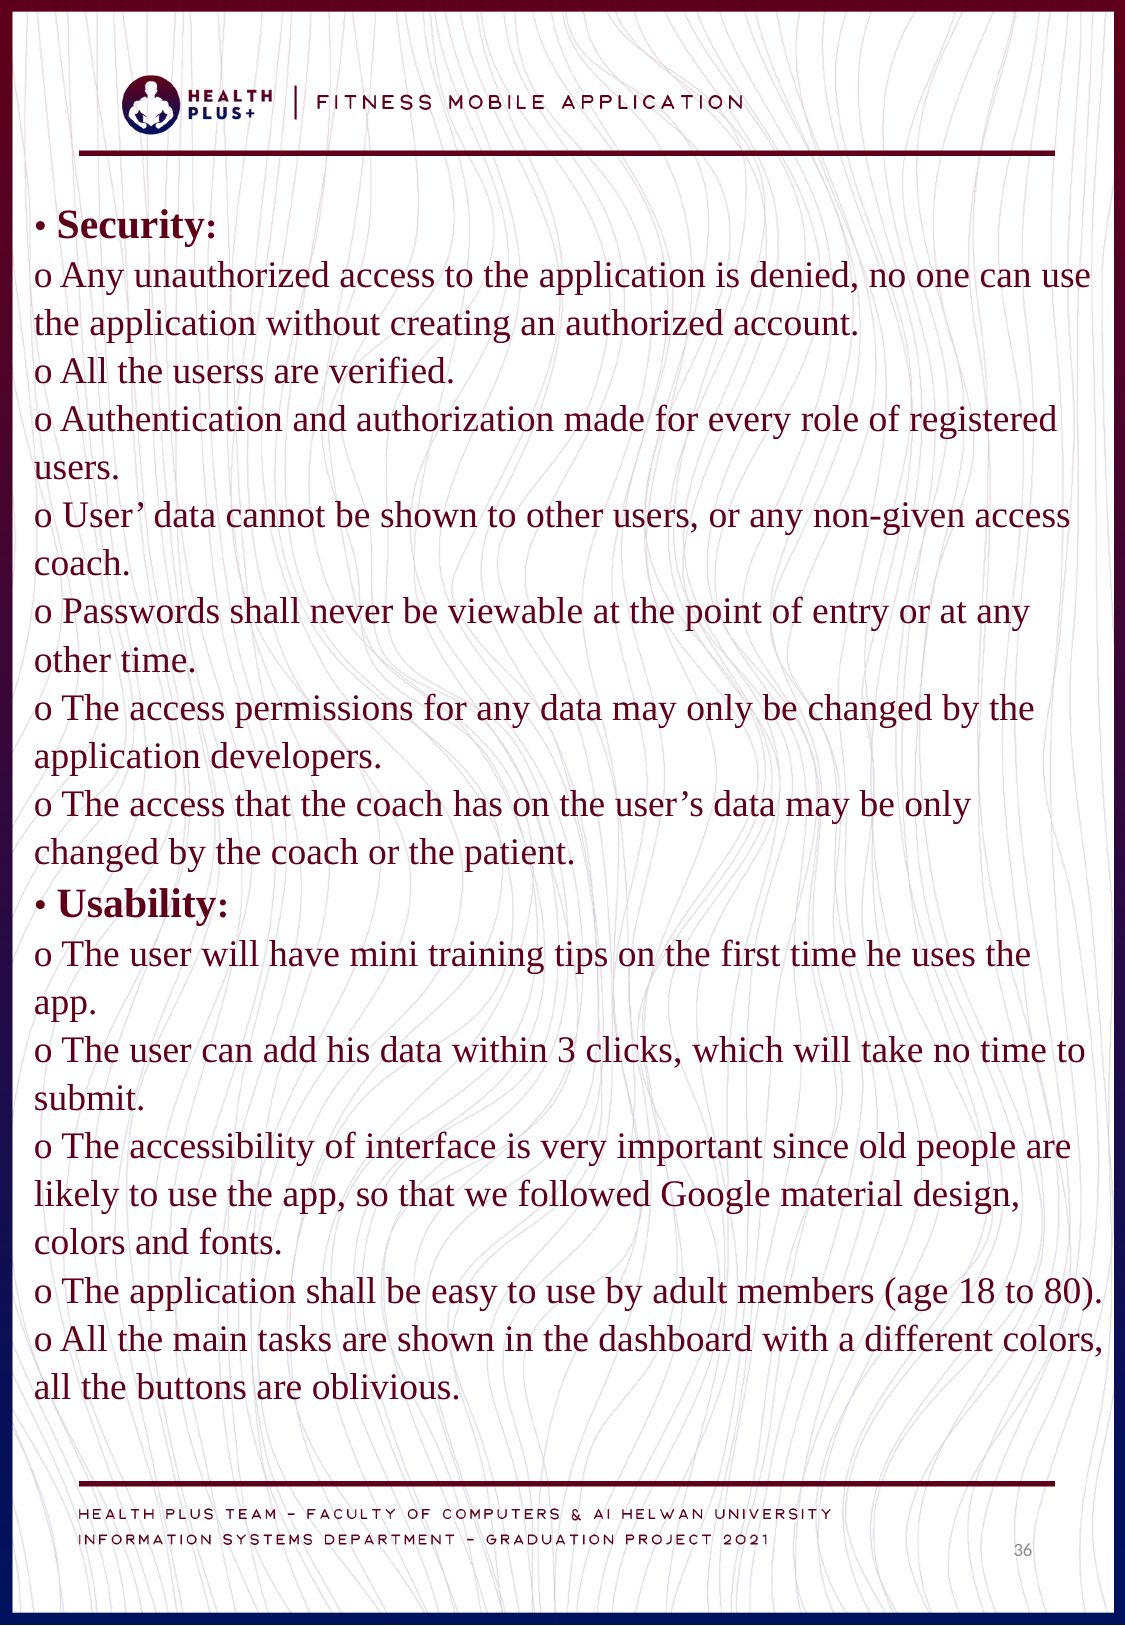

• Security:
o Any unauthorized access to the application is denied, no one can use the application without creating an authorized account.
o All the userss are verified.
o Authentication and authorization made for every role of registered users.
o User’ data cannot be shown to other users, or any non-given access coach.
o Passwords shall never be viewable at the point of entry or at any other time.
o The access permissions for any data may only be changed by the application developers.
o The access that the coach has on the user’s data may be only changed by the coach or the patient.
• Usability:
o The user will have mini training tips on the first time he uses the app.
o The user can add his data within 3 clicks, which will take no time to submit.
o The accessibility of interface is very important since old people are likely to use the app, so that we followed Google material design, colors and fonts.
o The application shall be easy to use by adult members (age 18 to 80).
o All the main tasks are shown in the dashboard with a different colors, all the buttons are oblivious.
36